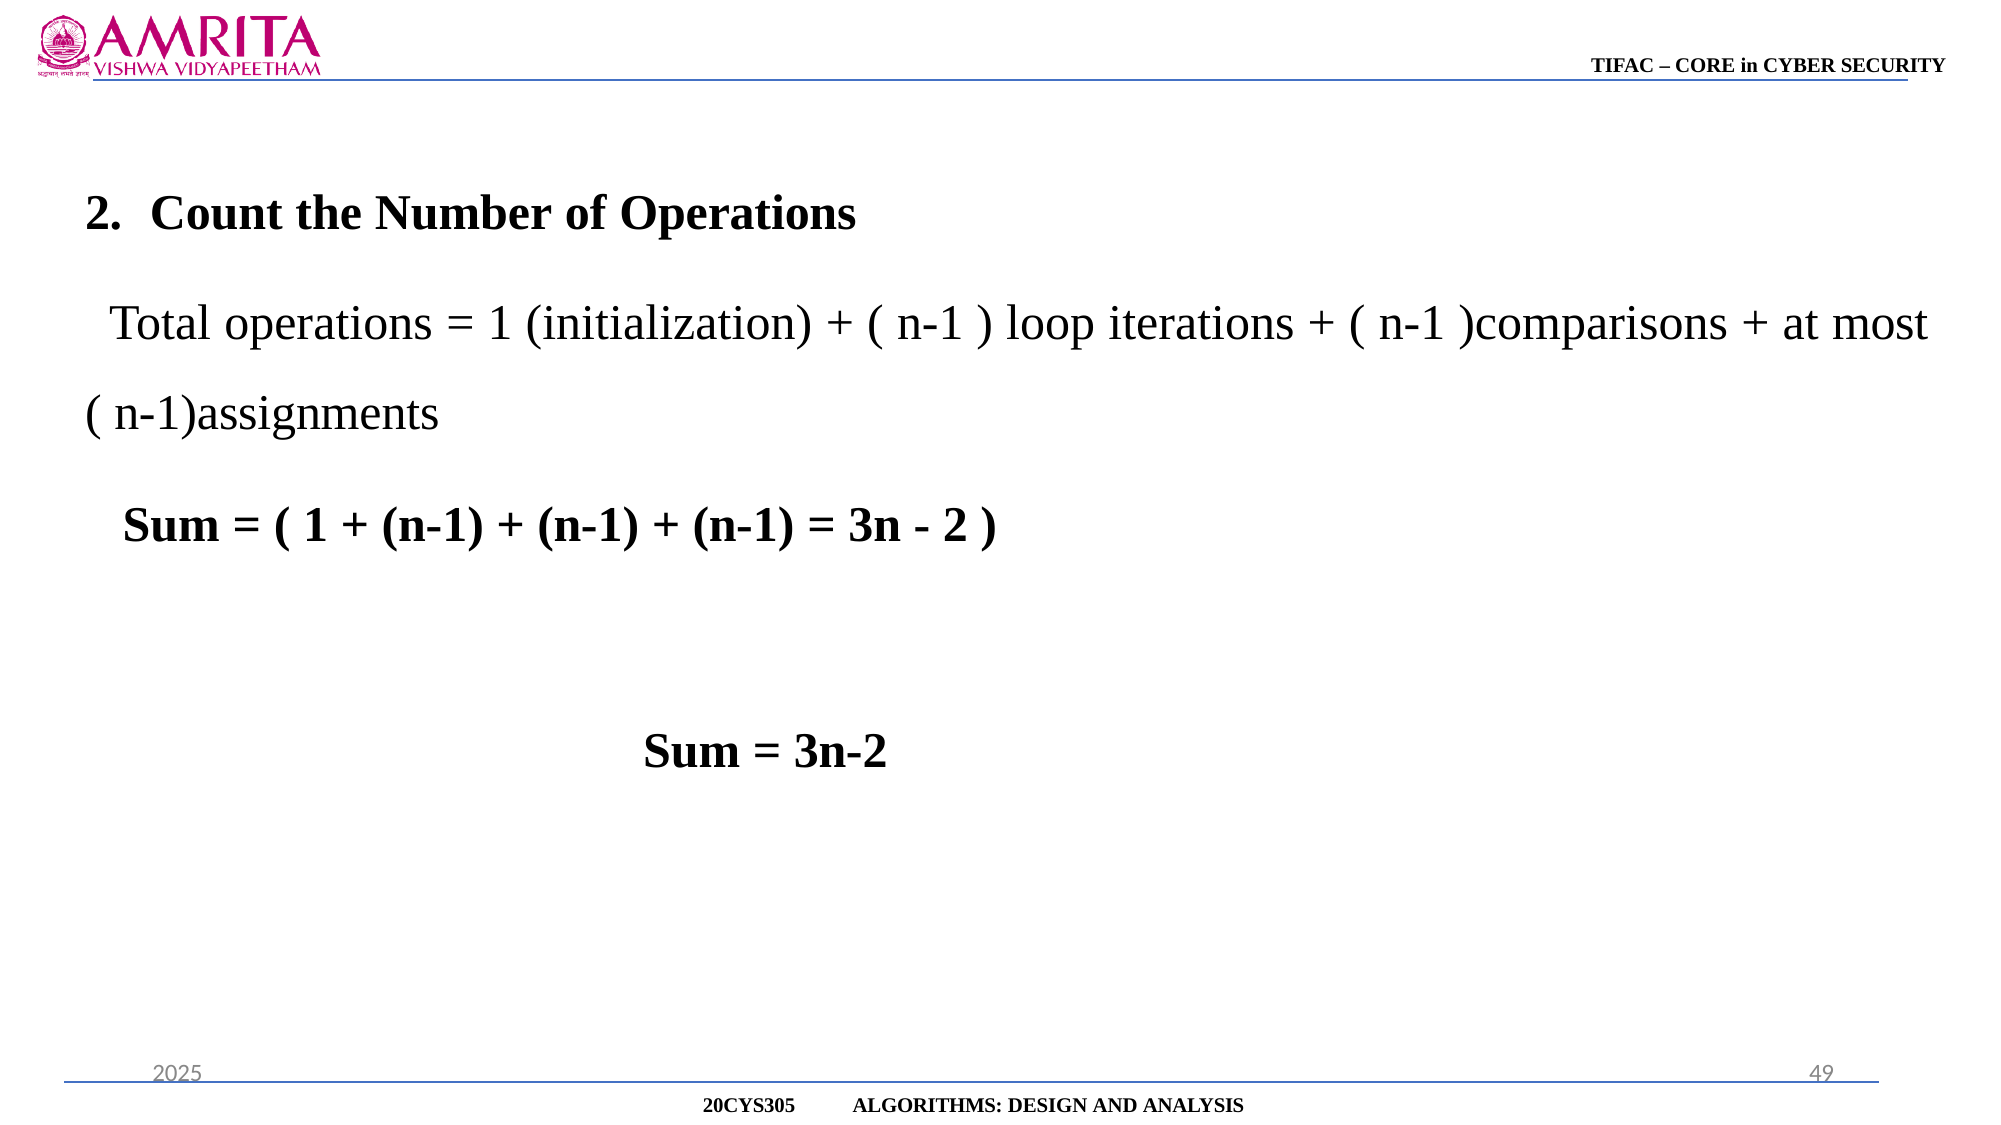

TIFAC – CORE in CYBER SECURITY
# 2.	Count the Number of Operations
Total operations = 1 (initialization) + ( n-1 ) loop iterations + ( n-1 )comparisons + at most
( n-1)assignments
Sum = ( 1 + (n-1) + (n-1) + (n-1) = 3n - 2 )
Sum = 3n-2
2025
49
20CYS305
ALGORITHMS: DESIGN AND ANALYSIS